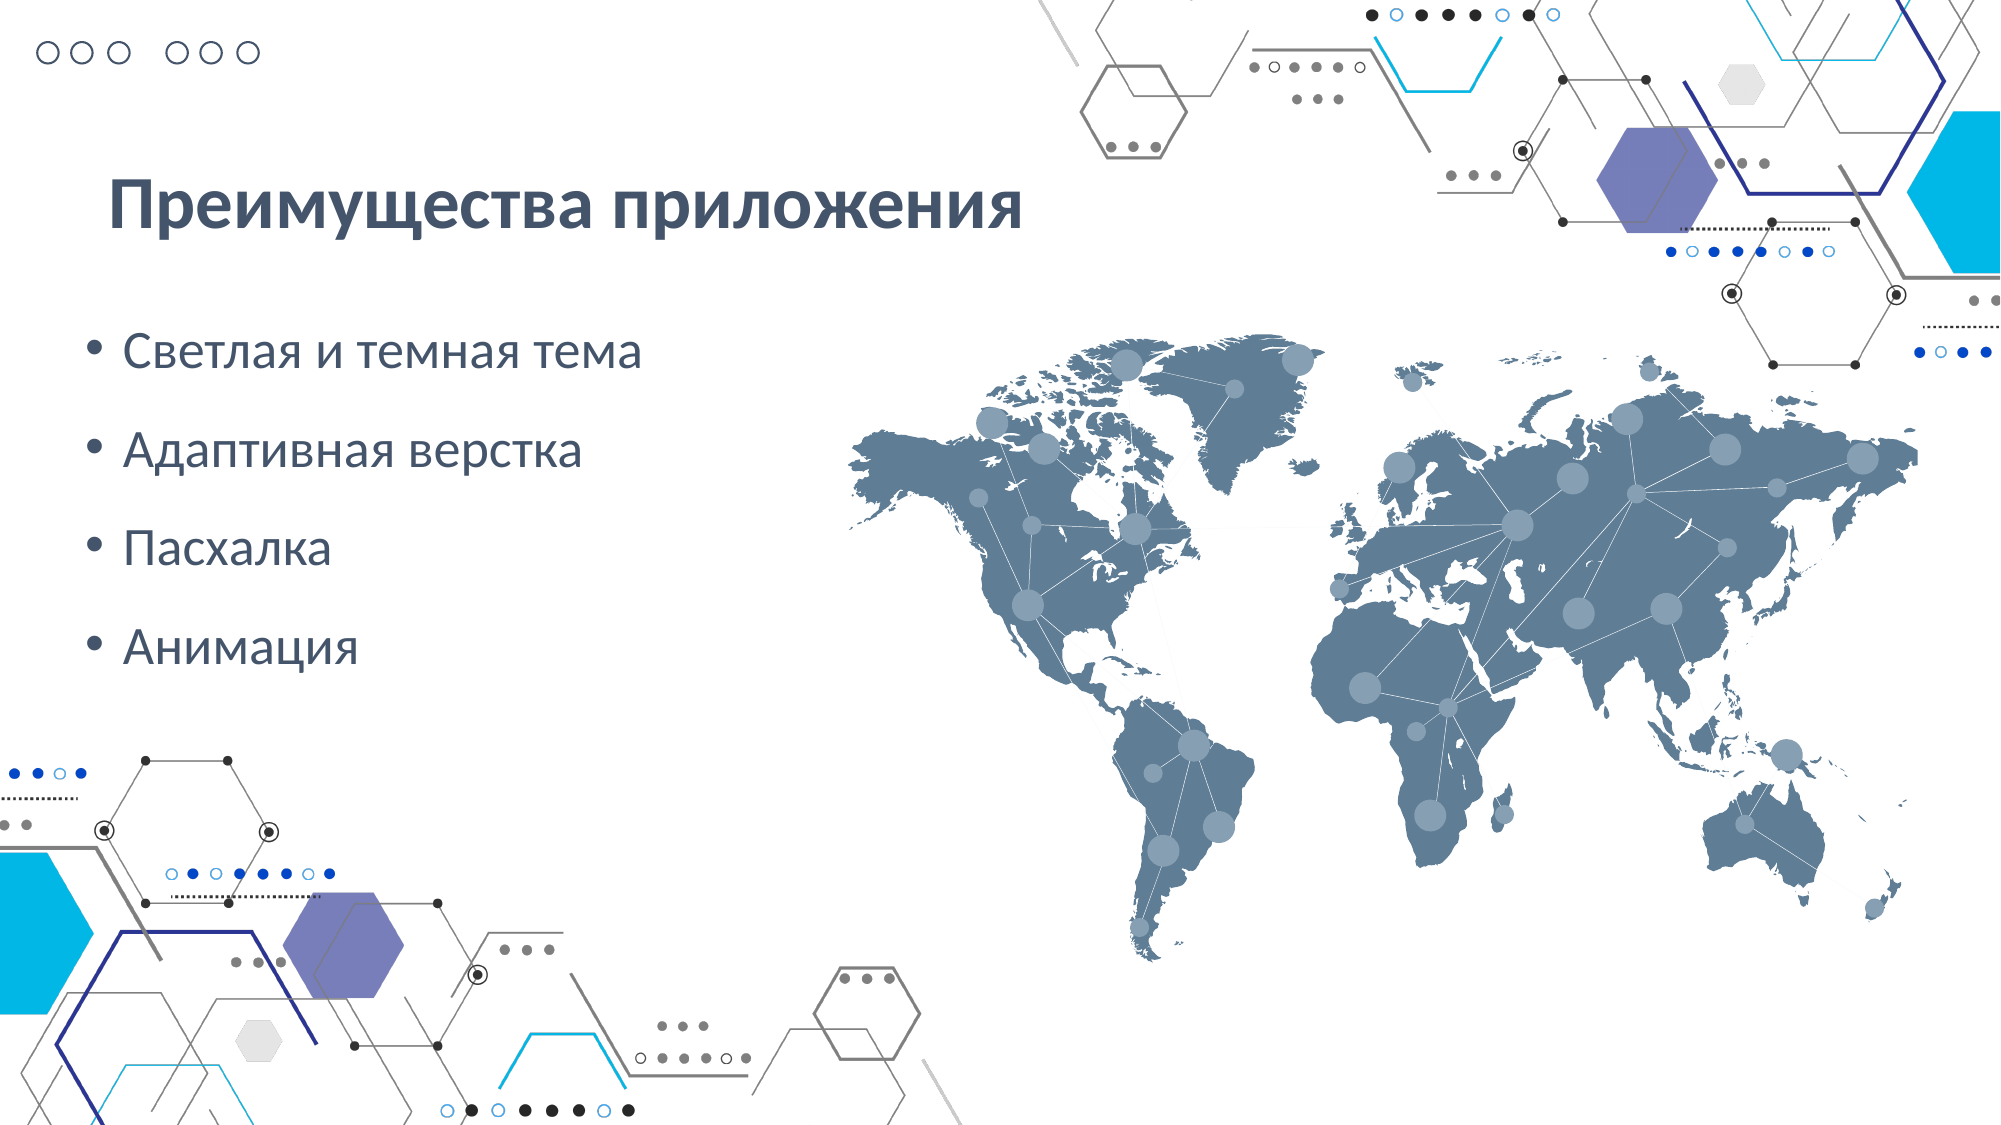

Преимущества приложения
Светлая и темная тема
Адаптивная верстка
Пасхалка
Анимация